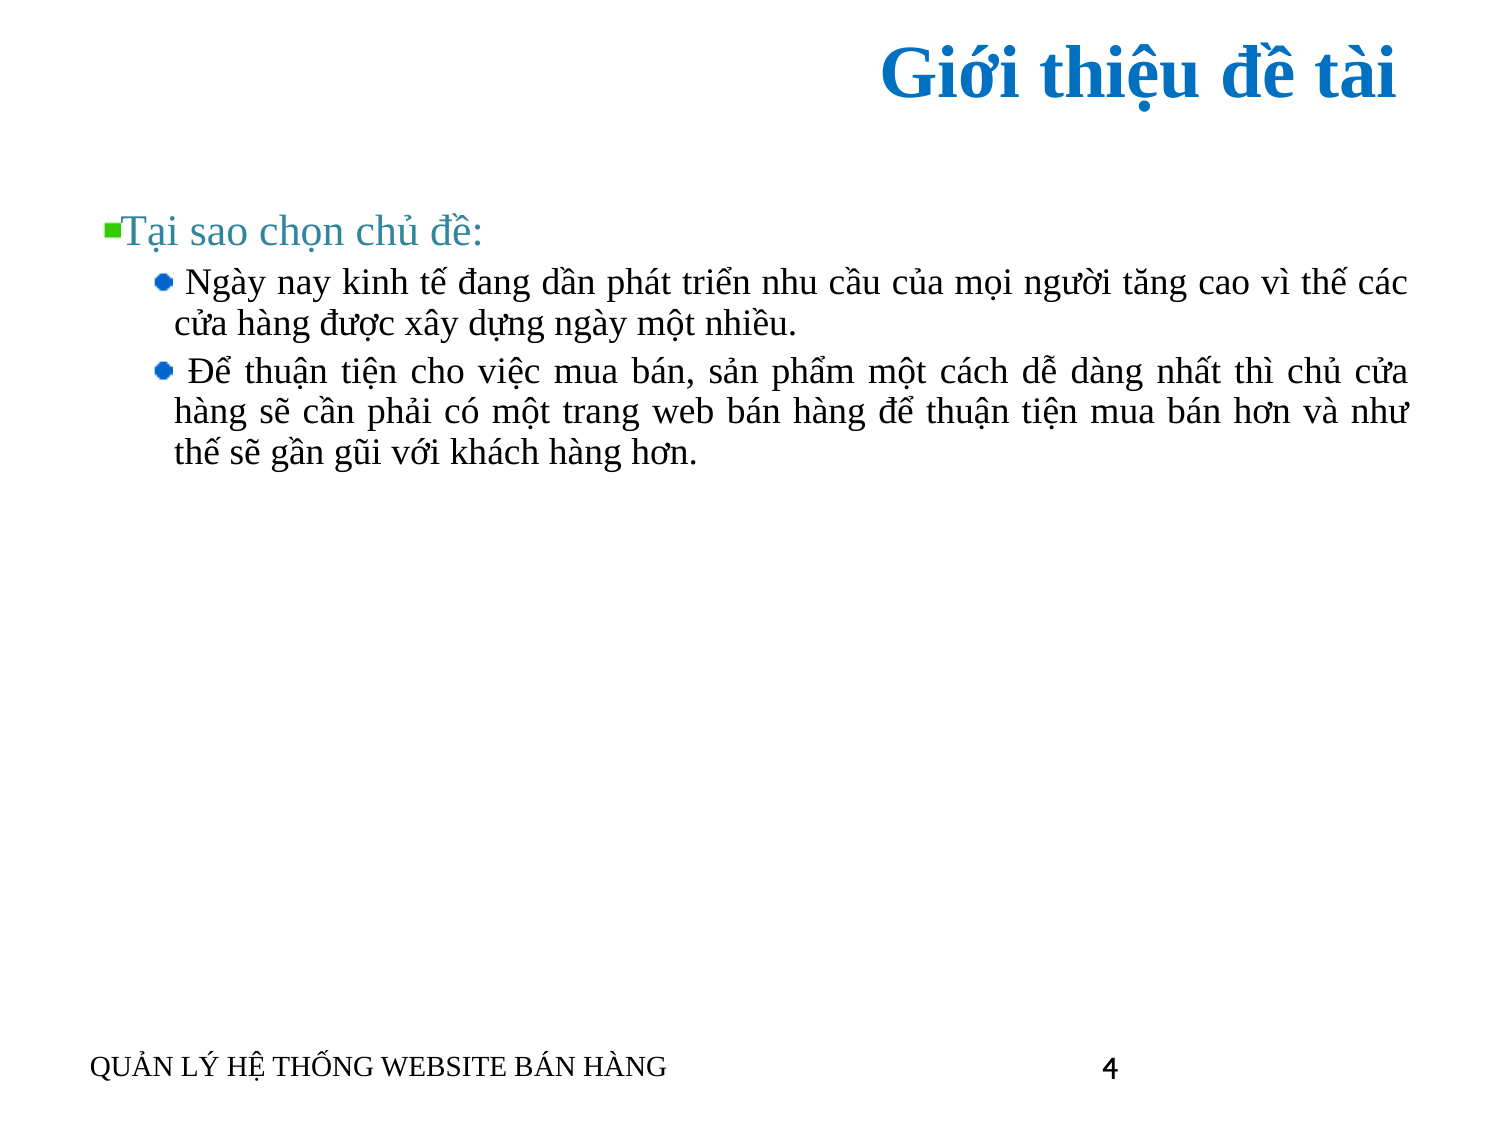

# Giới thiệu đề tài
Tại sao chọn chủ đề:
 Ngày nay kinh tế đang dần phát triển nhu cầu của mọi người tăng cao vì thế các cửa hàng được xây dựng ngày một nhiều.
 Để thuận tiện cho việc mua bán, sản phẩm một cách dễ dàng nhất thì chủ cửa hàng sẽ cần phải có một trang web bán hàng để thuận tiện mua bán hơn và như thế sẽ gần gũi với khách hàng hơn.
QUẢN LÝ HỆ THỐNG WEBSITE BÁN HÀNG
4